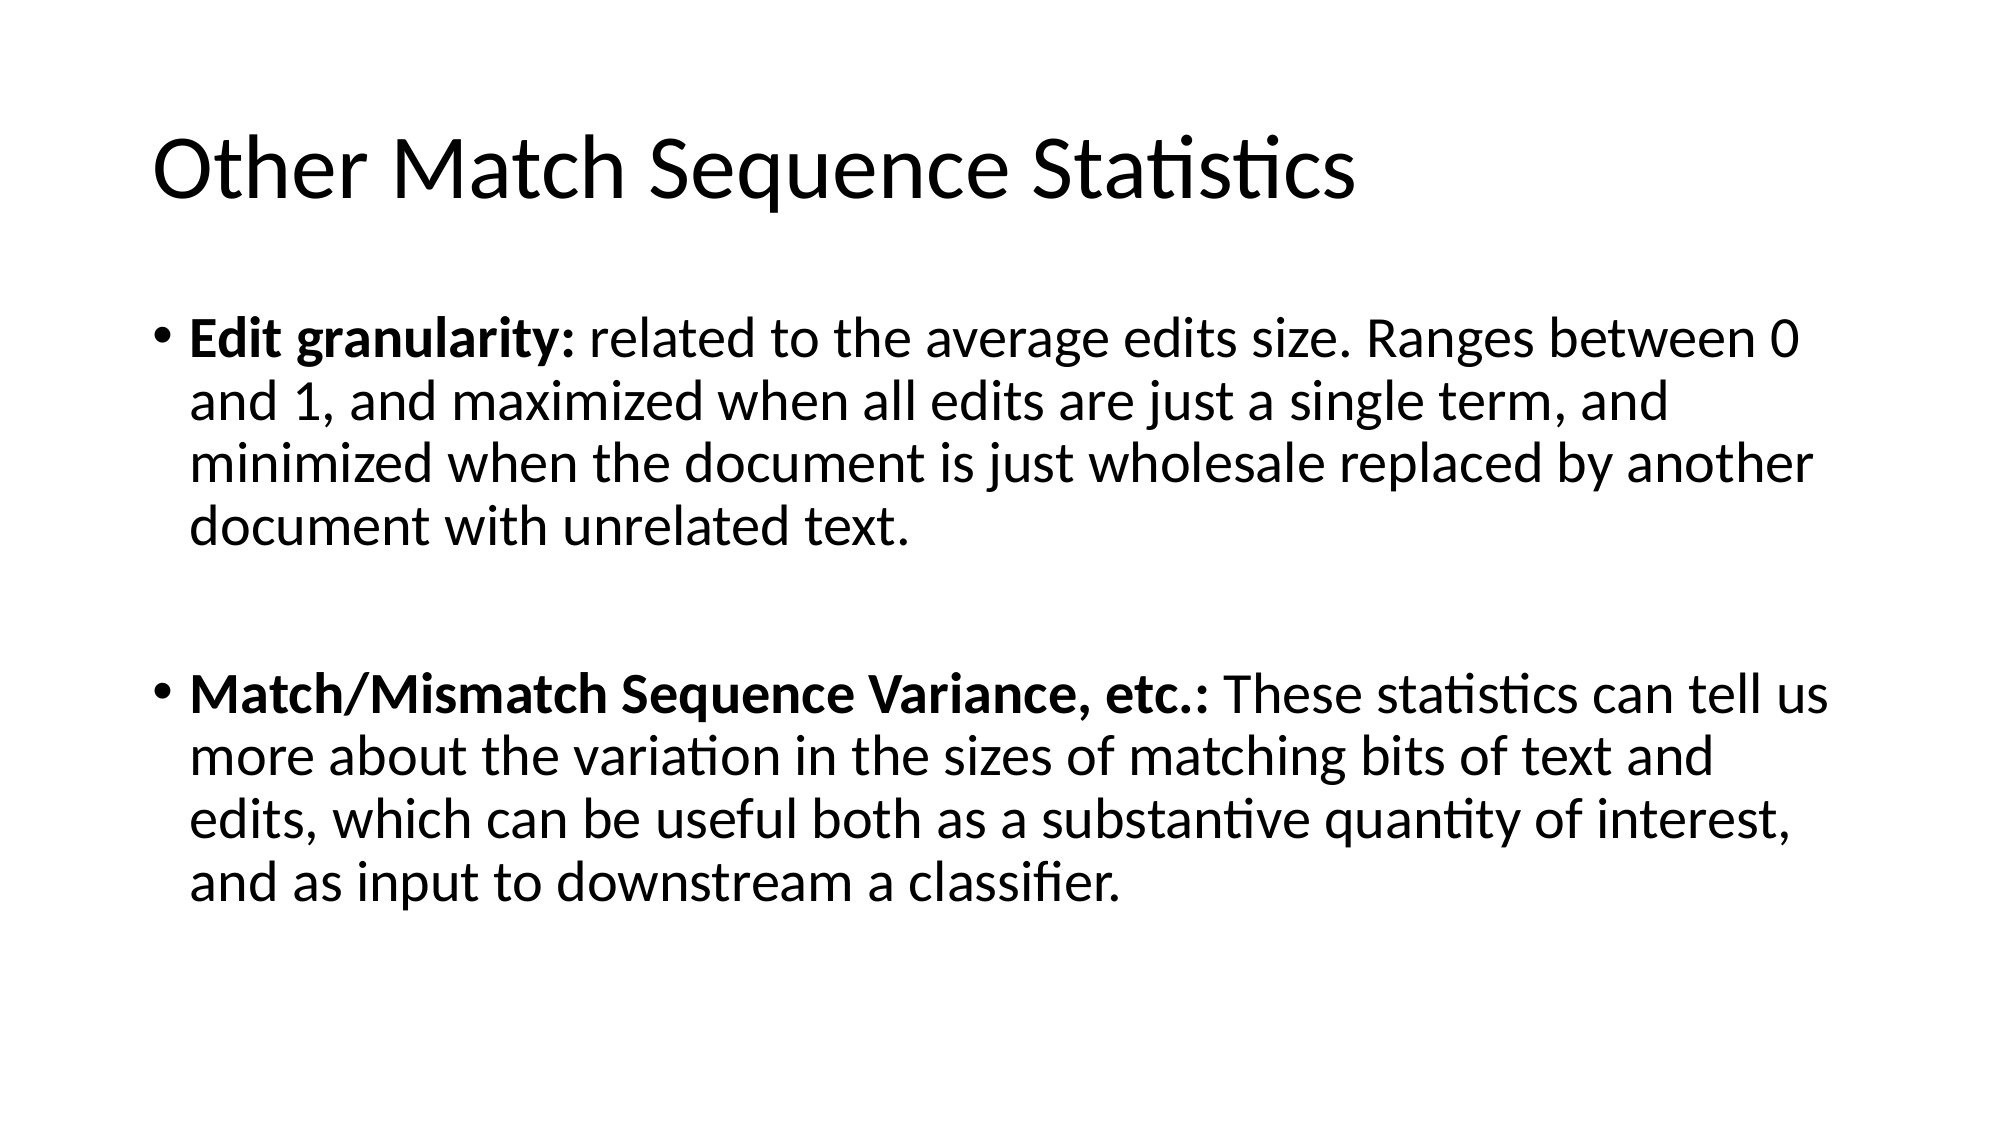

# Other Match Sequence Statistics
Edit granularity: related to the average edits size. Ranges between 0 and 1, and maximized when all edits are just a single term, and minimized when the document is just wholesale replaced by another document with unrelated text.

Match/Mismatch Sequence Variance, etc.: These statistics can tell us more about the variation in the sizes of matching bits of text and edits, which can be useful both as a substantive quantity of interest, and as input to downstream a classifier.